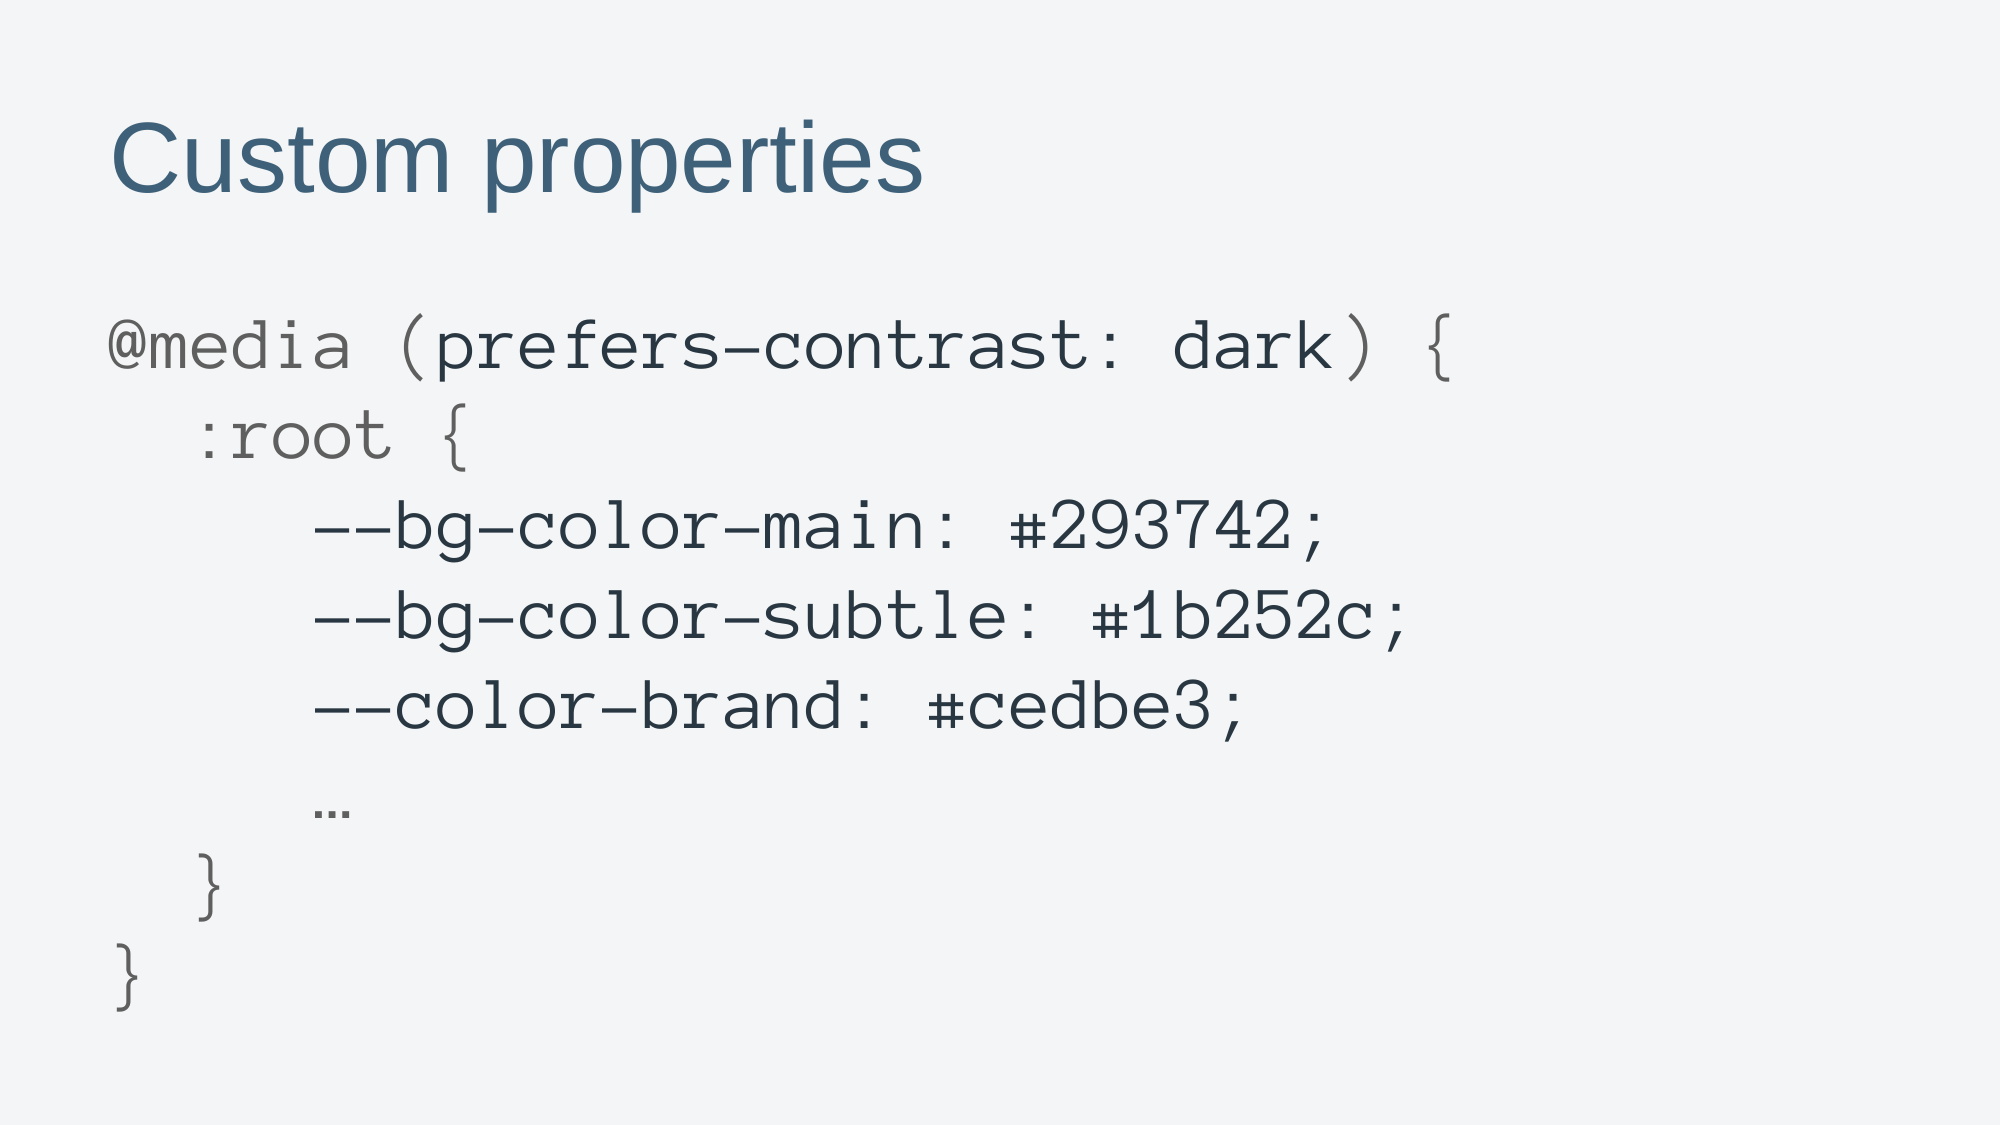

# Custom properties
@media (prefers-contrast: dark) {
  :root {
     --bg-color-main: #293742;
     --bg-color-subtle: #1b252c;
     --color-brand: #cedbe3;
     …
  }
}